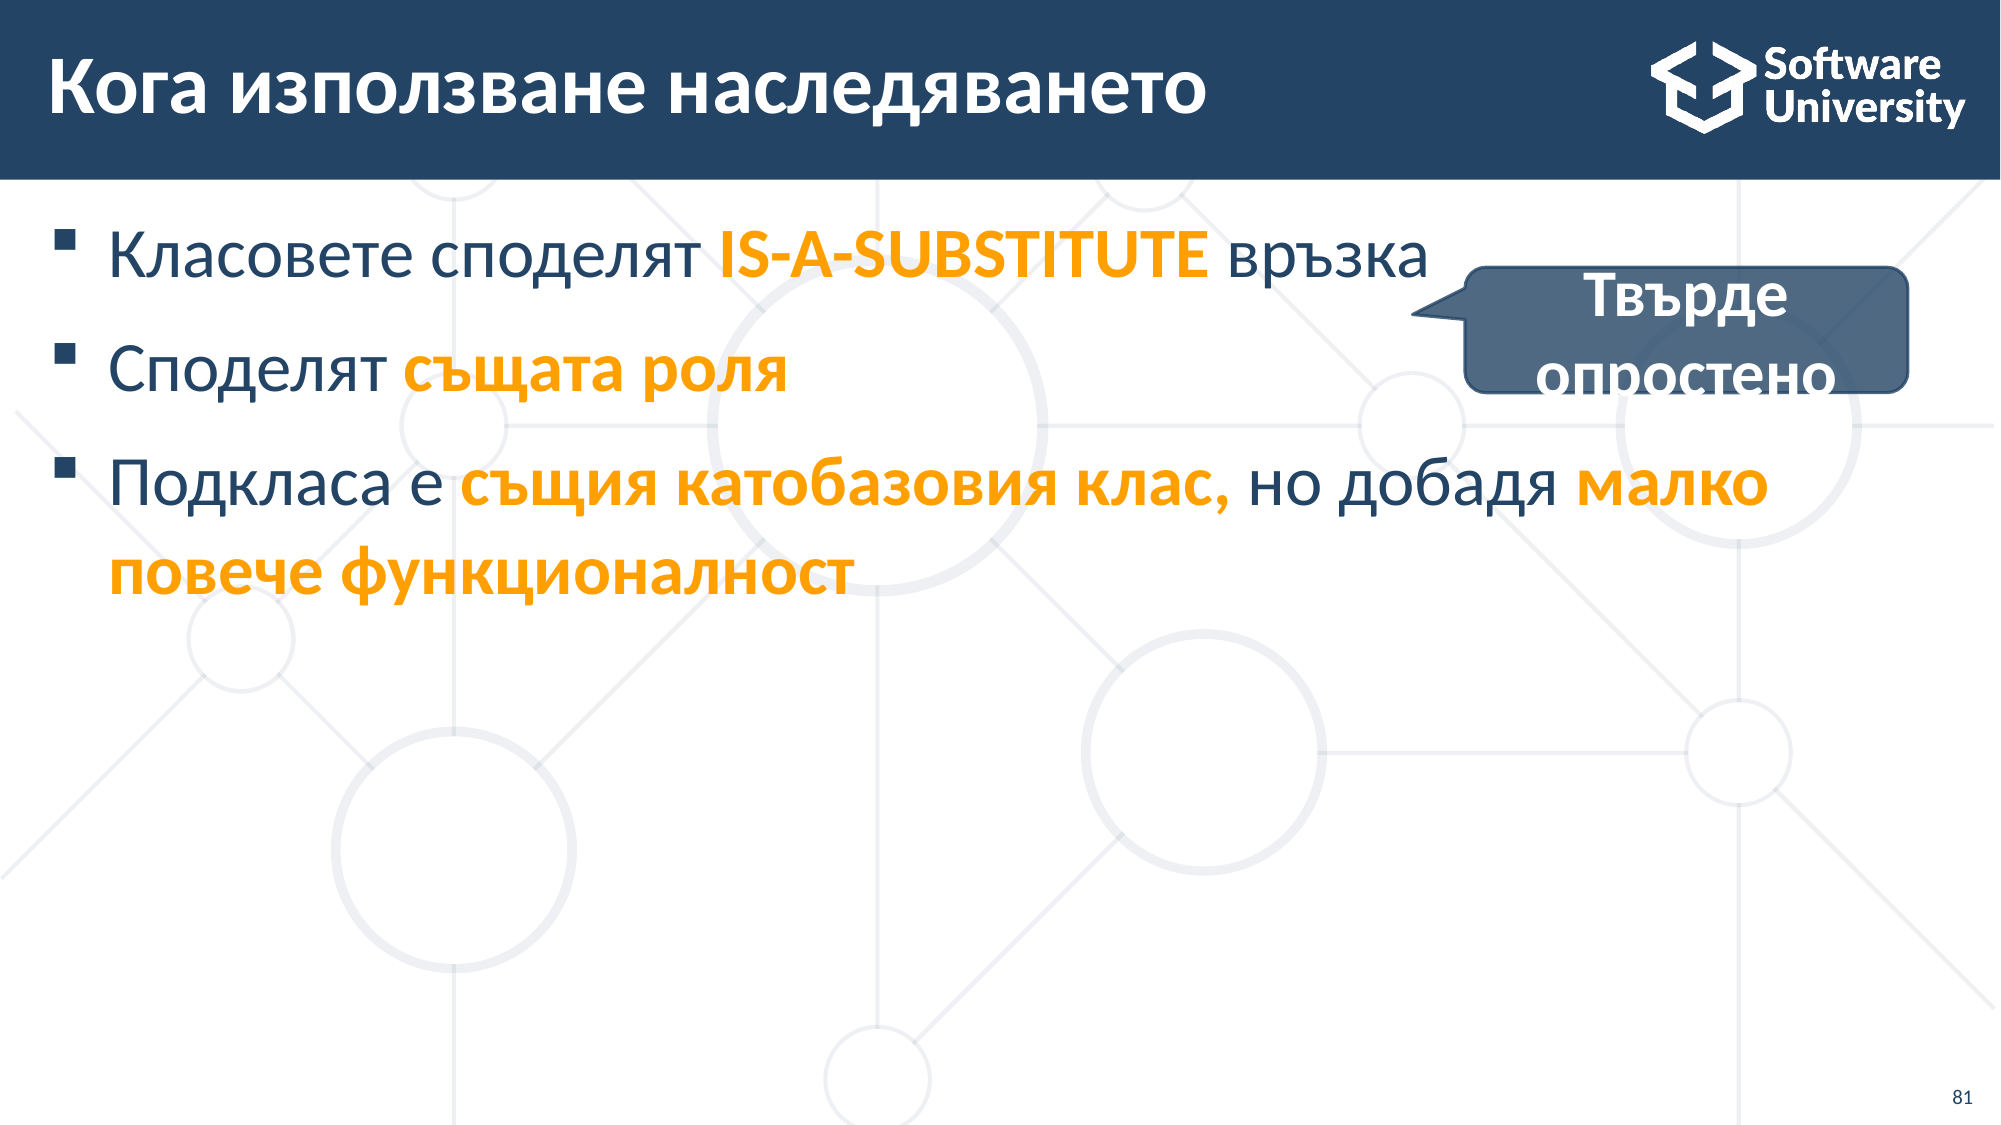

# Кога използване наследяването
Класовете споделят IS-A-SUBSTITUTE връзка
Споделят същата роля
Подкласа е същия катобазовия клас, но добадя малко повече функционалност
Твърде опростено
81